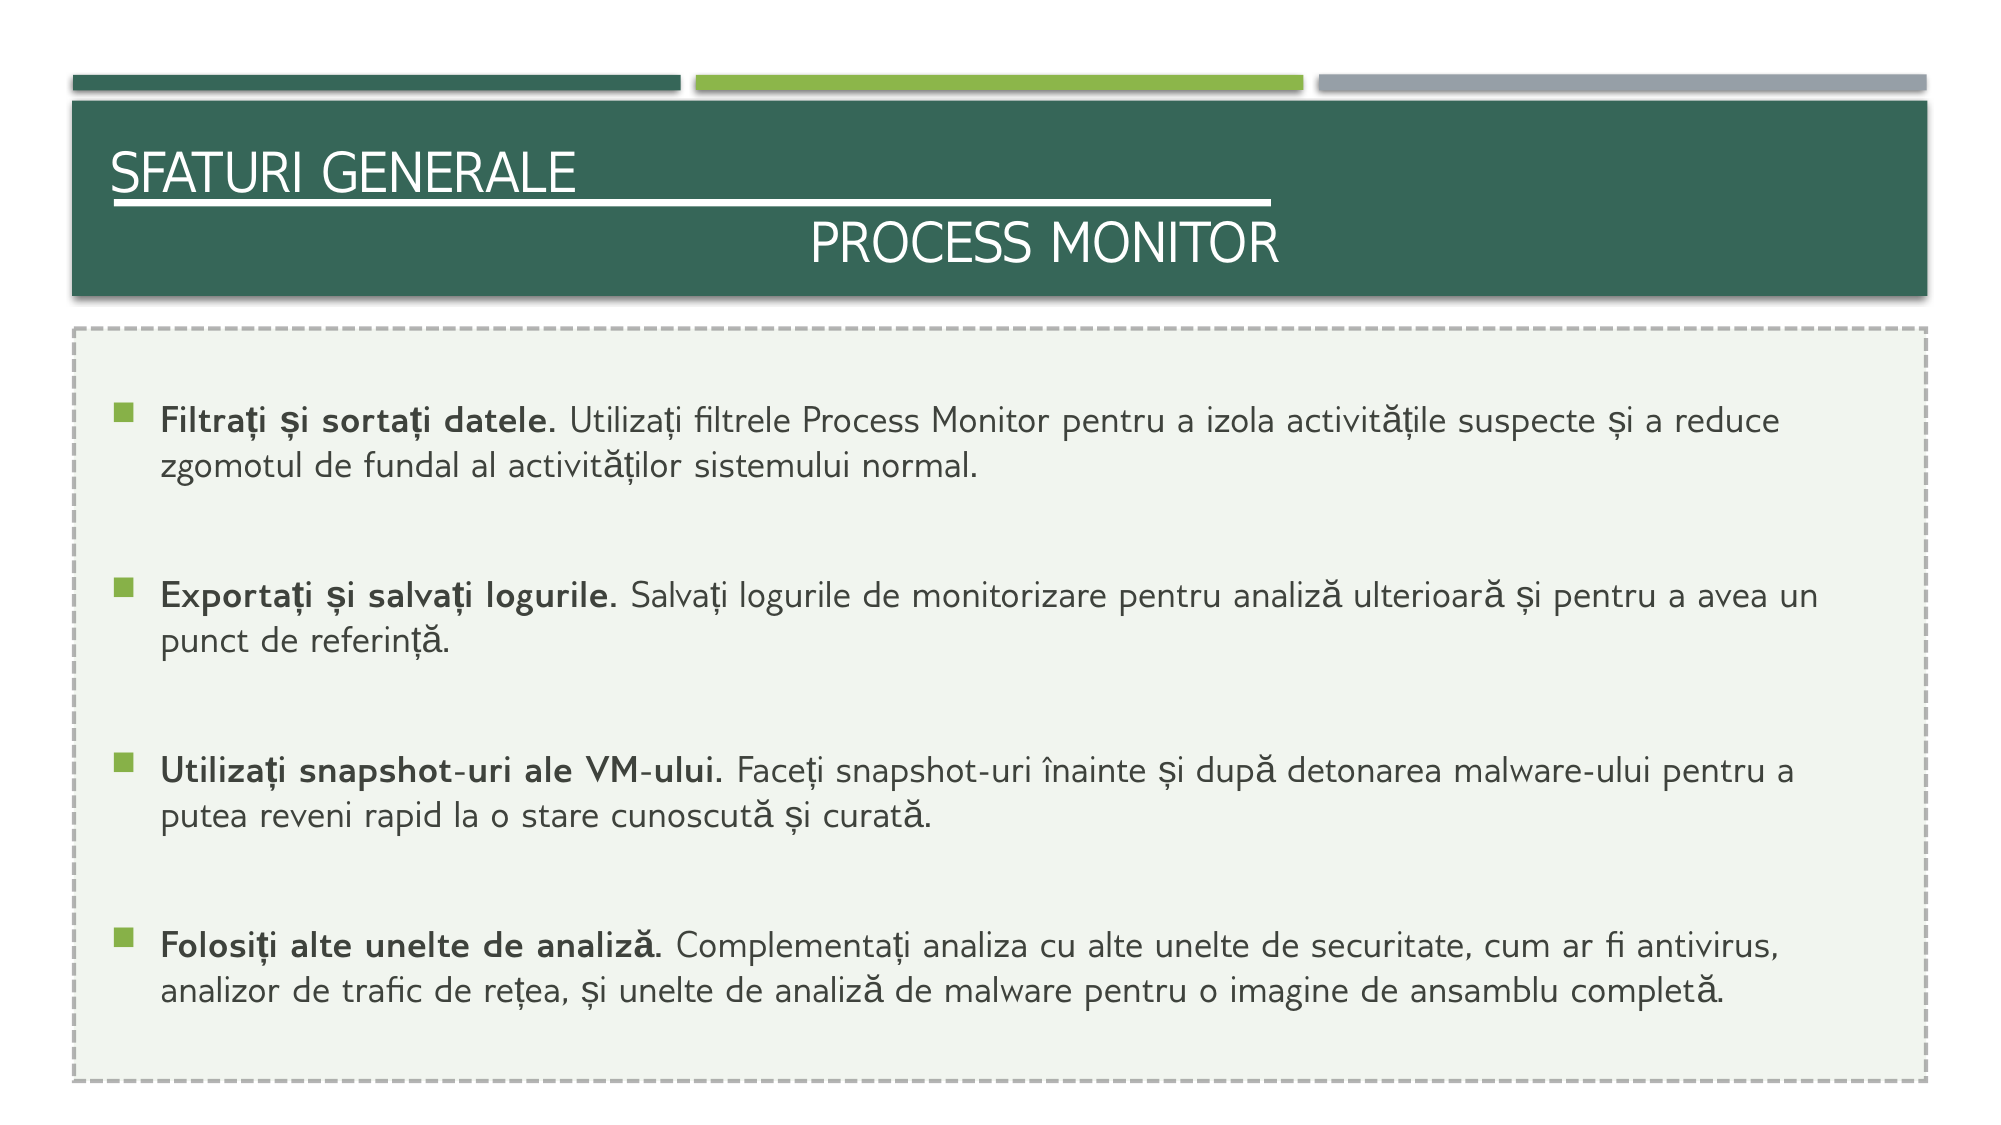

# Sfaturi Generale Process Monitor

Filtrați și sortați datele. Utilizați filtrele Process Monitor pentru a izola activitățile suspecte și a reduce zgomotul de fundal al activităților sistemului normal.

Exportați și salvați logurile. Salvați logurile de monitorizare pentru analiză ulterioară și pentru a avea un punct de referință.

Utilizați snapshot-uri ale VM-ului. Faceți snapshot-uri înainte și după detonarea malware-ului pentru a putea reveni rapid la o stare cunoscută și curată.

Folosiți alte unelte de analiză. Complementați analiza cu alte unelte de securitate, cum ar fi antivirus, analizor de trafic de rețea, și unelte de analiză de malware pentru o imagine de ansamblu completă.